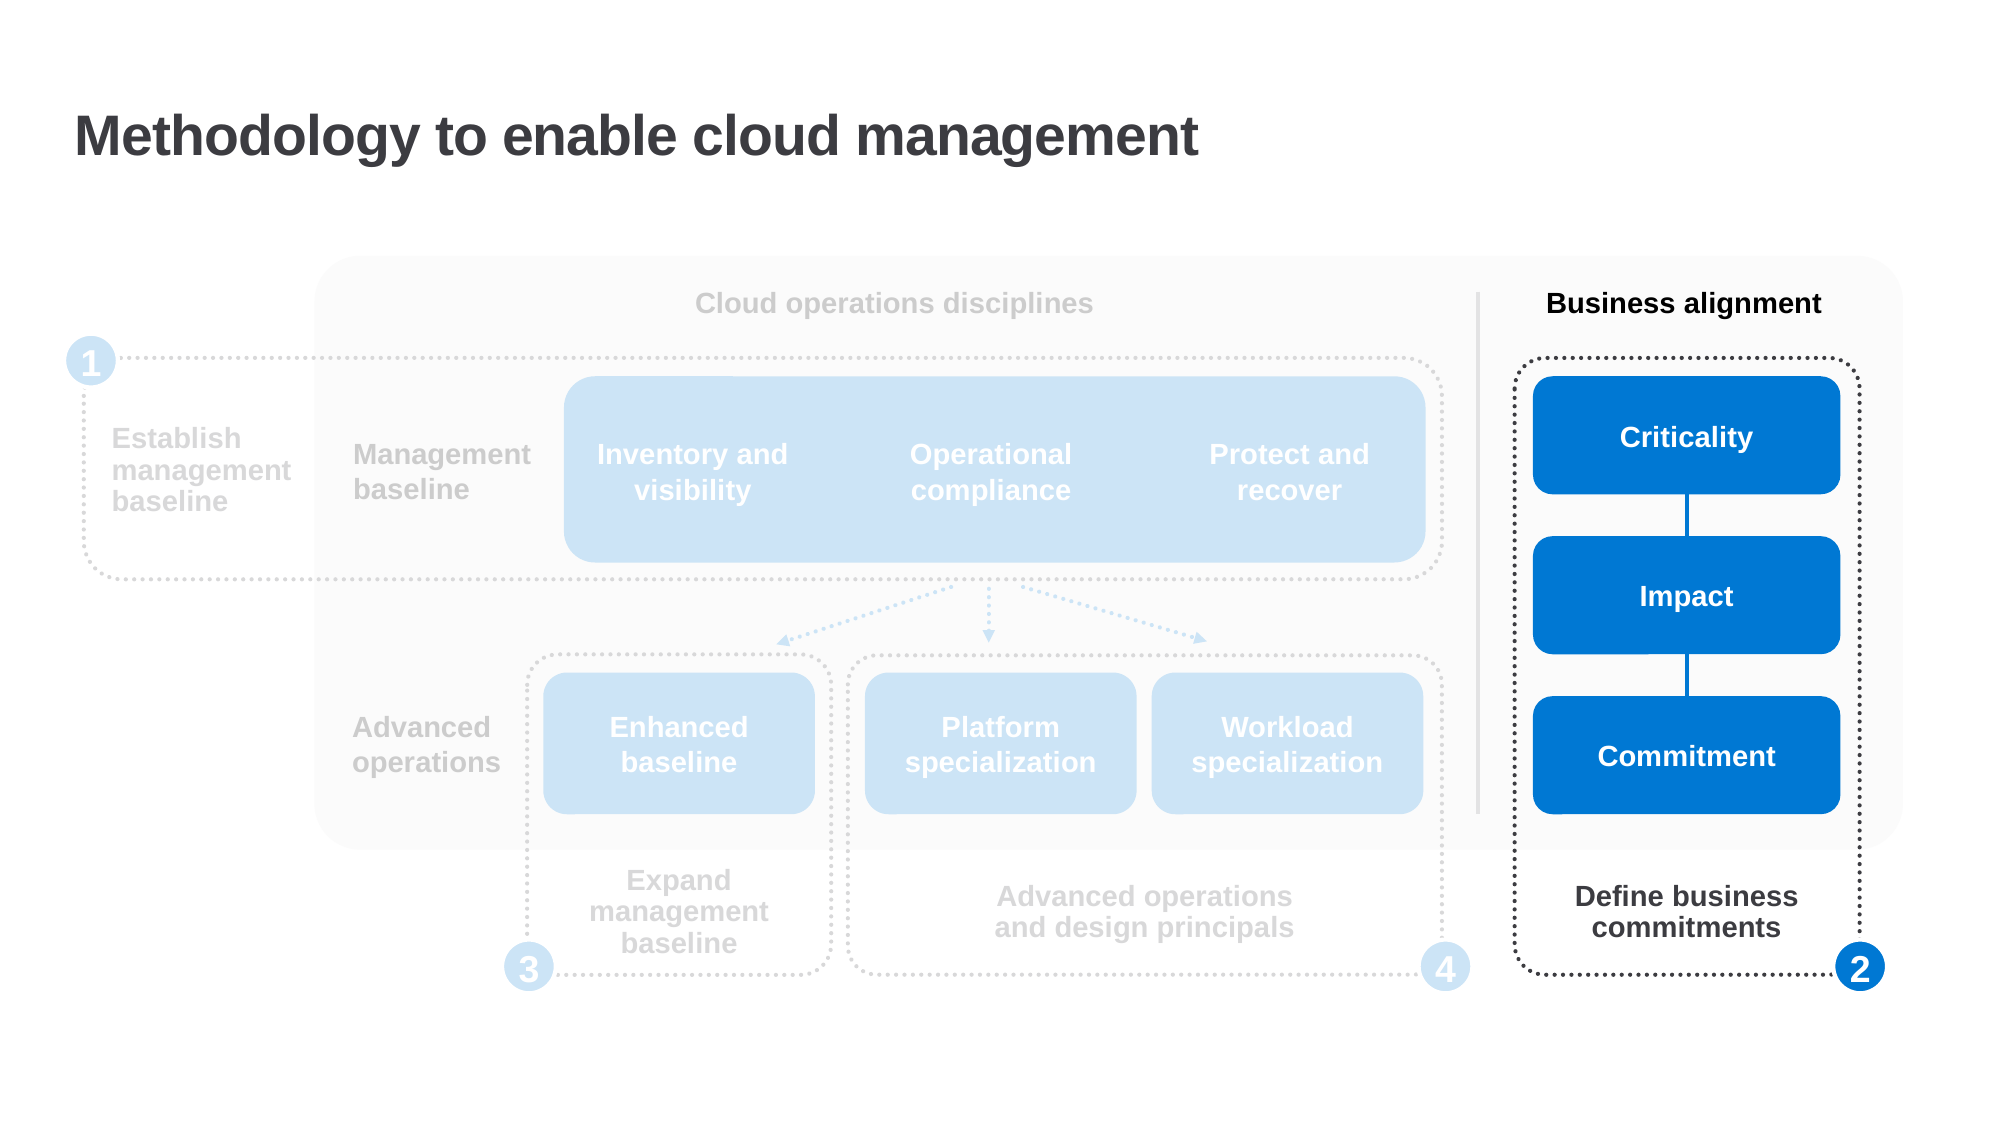

# Methodology to enable cloud management

Cloud operations disciplines
Business alignment

Criticality
Impact
Commitment
Define business commitments
2
1

Establish management baseline
Inventory and visibility
Operational compliance
Protect and recover
Management
baseline

Enhanced baseline
Platform specialization
Workload specialization
Advanced
operations
Expand management baseline
Advanced operations and design principals
3
4